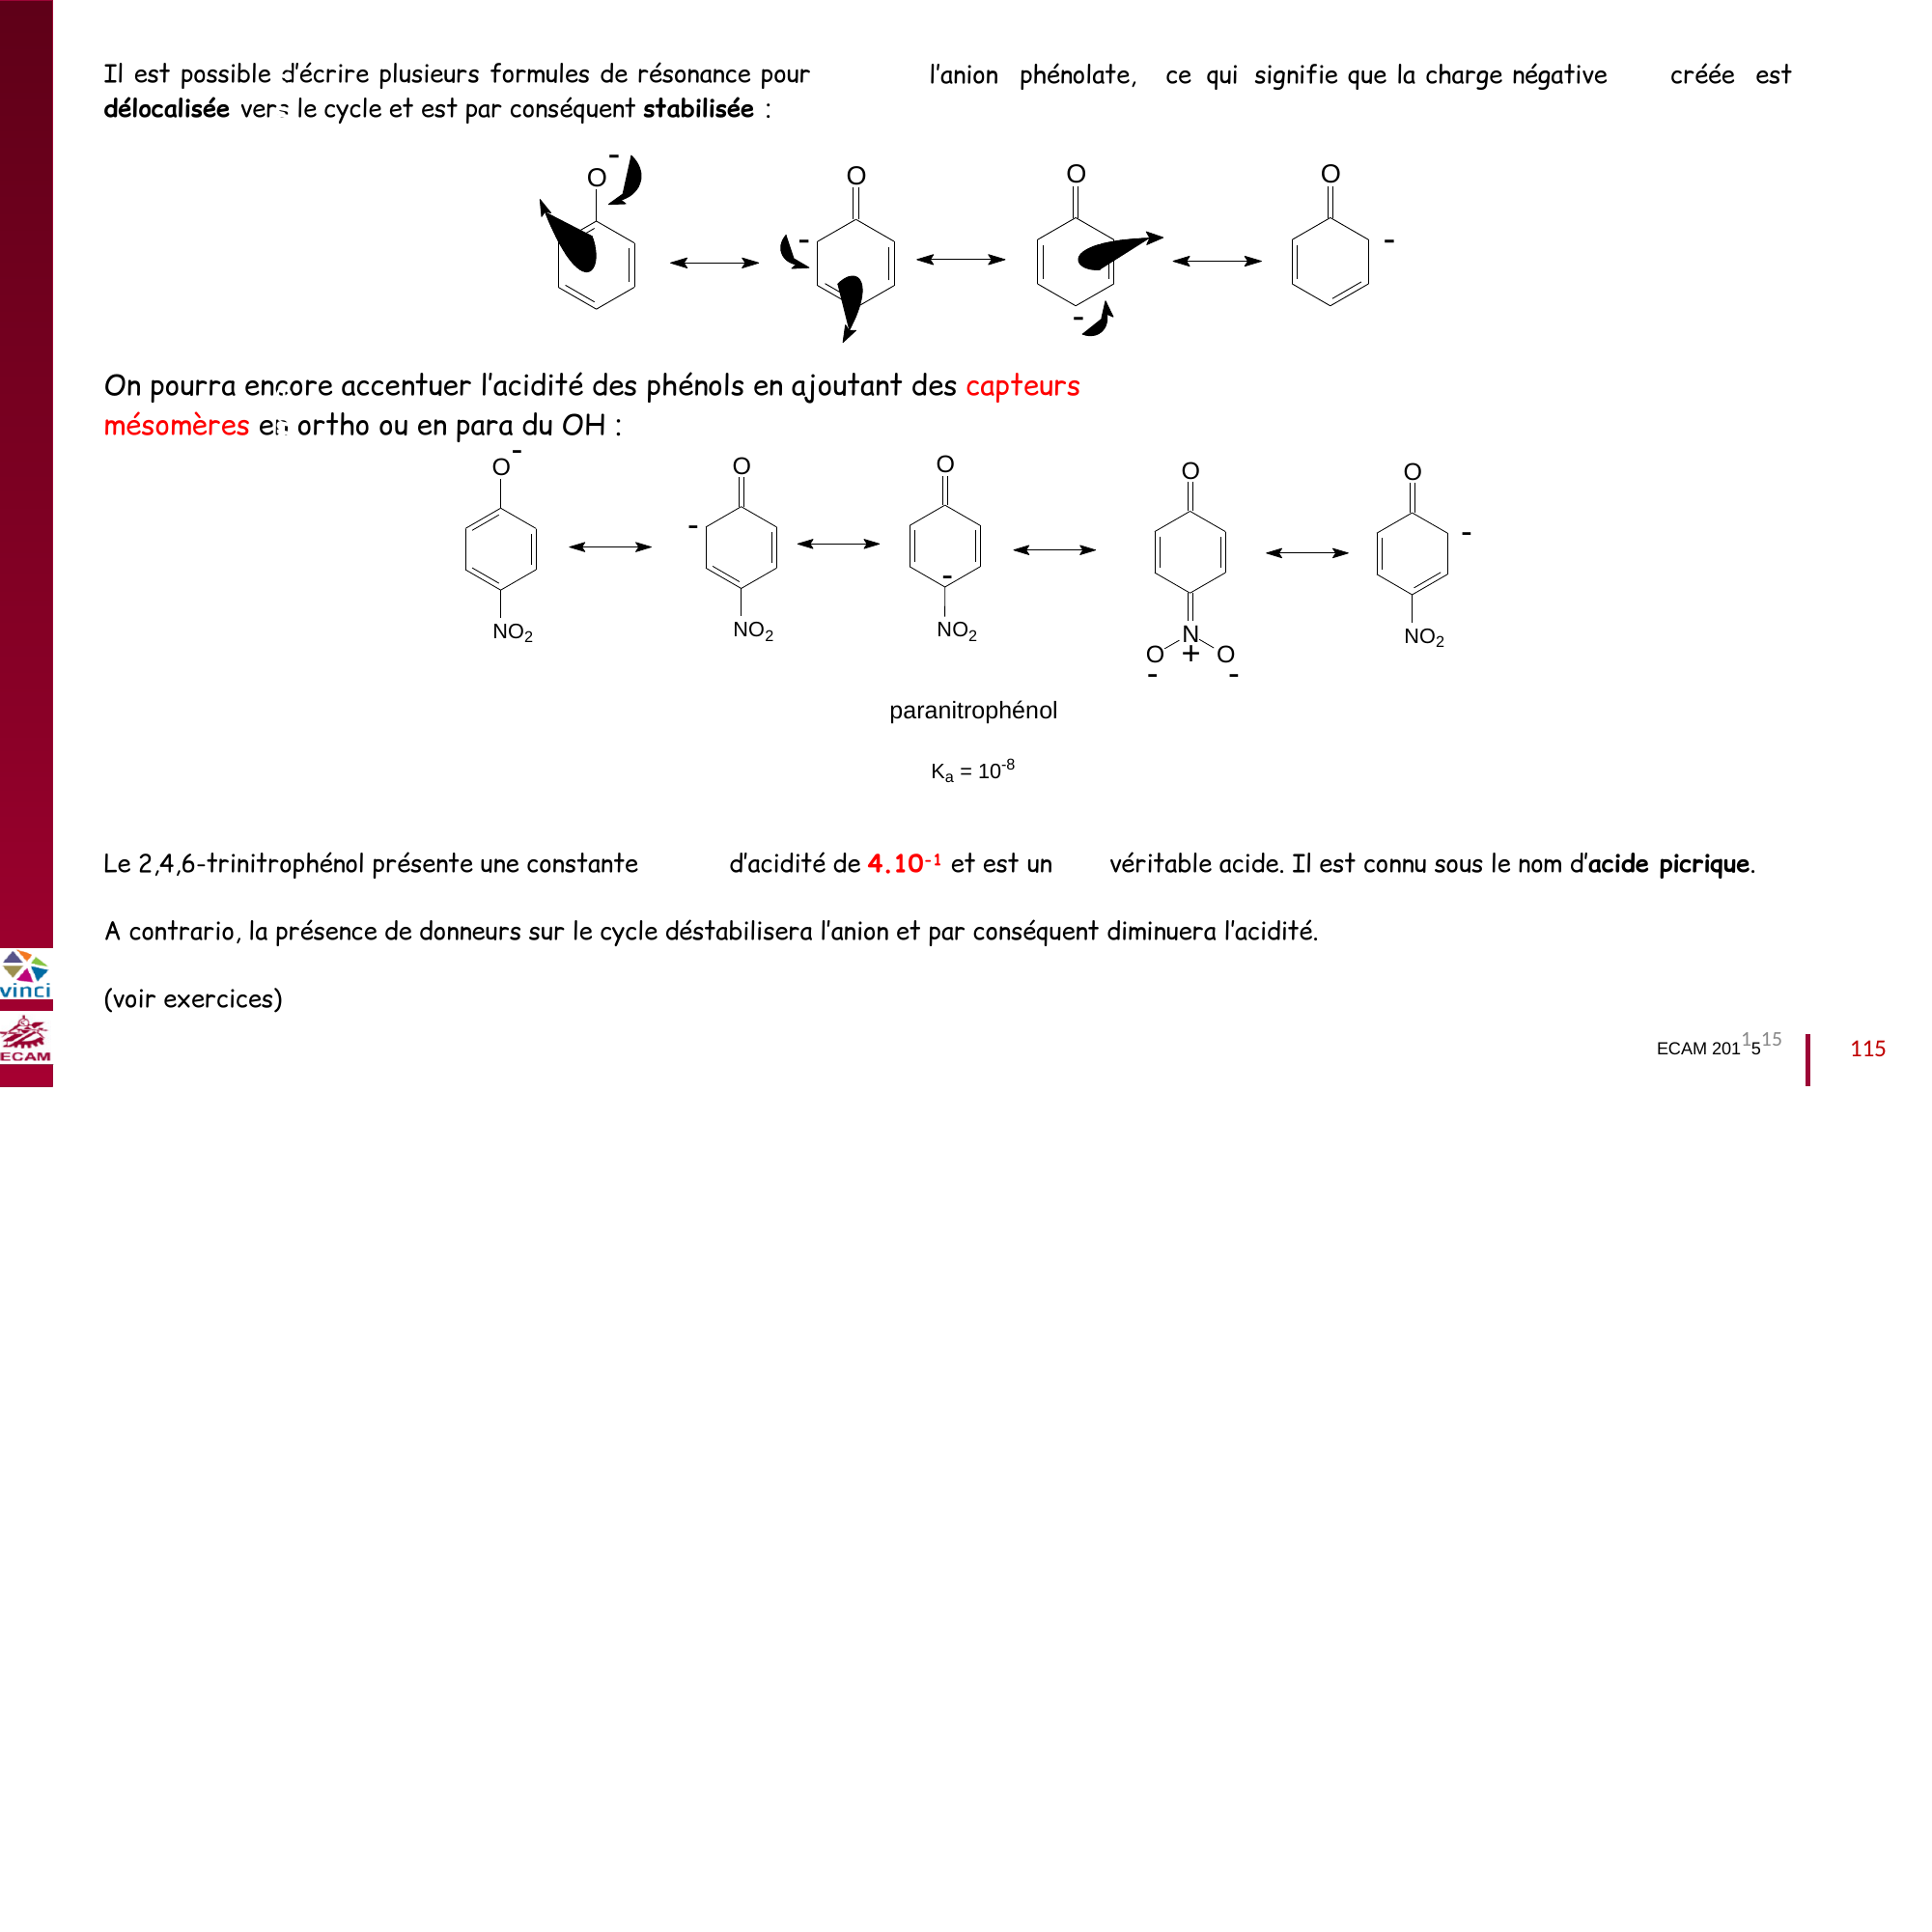

Il est possible d’écrire plusieurs formules de résonance pour
délocalisée vers le cycle et est par conséquent stabilisée :
-
l’anion
phénolate,
ce
qui
signifie que la charge négative
créée
est

O
O
O
O

-
-

B2040-Chimie du vivant et environnement

-
On pourra encore accentuer l’acidité des phénols en ajoutant des capteurs mésomères en ortho ou en para du OH :

-
O
O
O
O
O

-

-

-

NO2
NO2
NO2
N
NO2
+

O
O
-
-
paranitrophénol
Ka = 10-8
d’acidité de 4.10-1 et est un
Le 2,4,6-trinitrophénol présente une constante
véritable acide. Il est connu sous le nom d’acide picrique.
A contrario, la présence de donneurs sur le cycle déstabilisera l’anion et par conséquent diminuera l’acidité.

(voir exercices)

ECAM 2011515

115